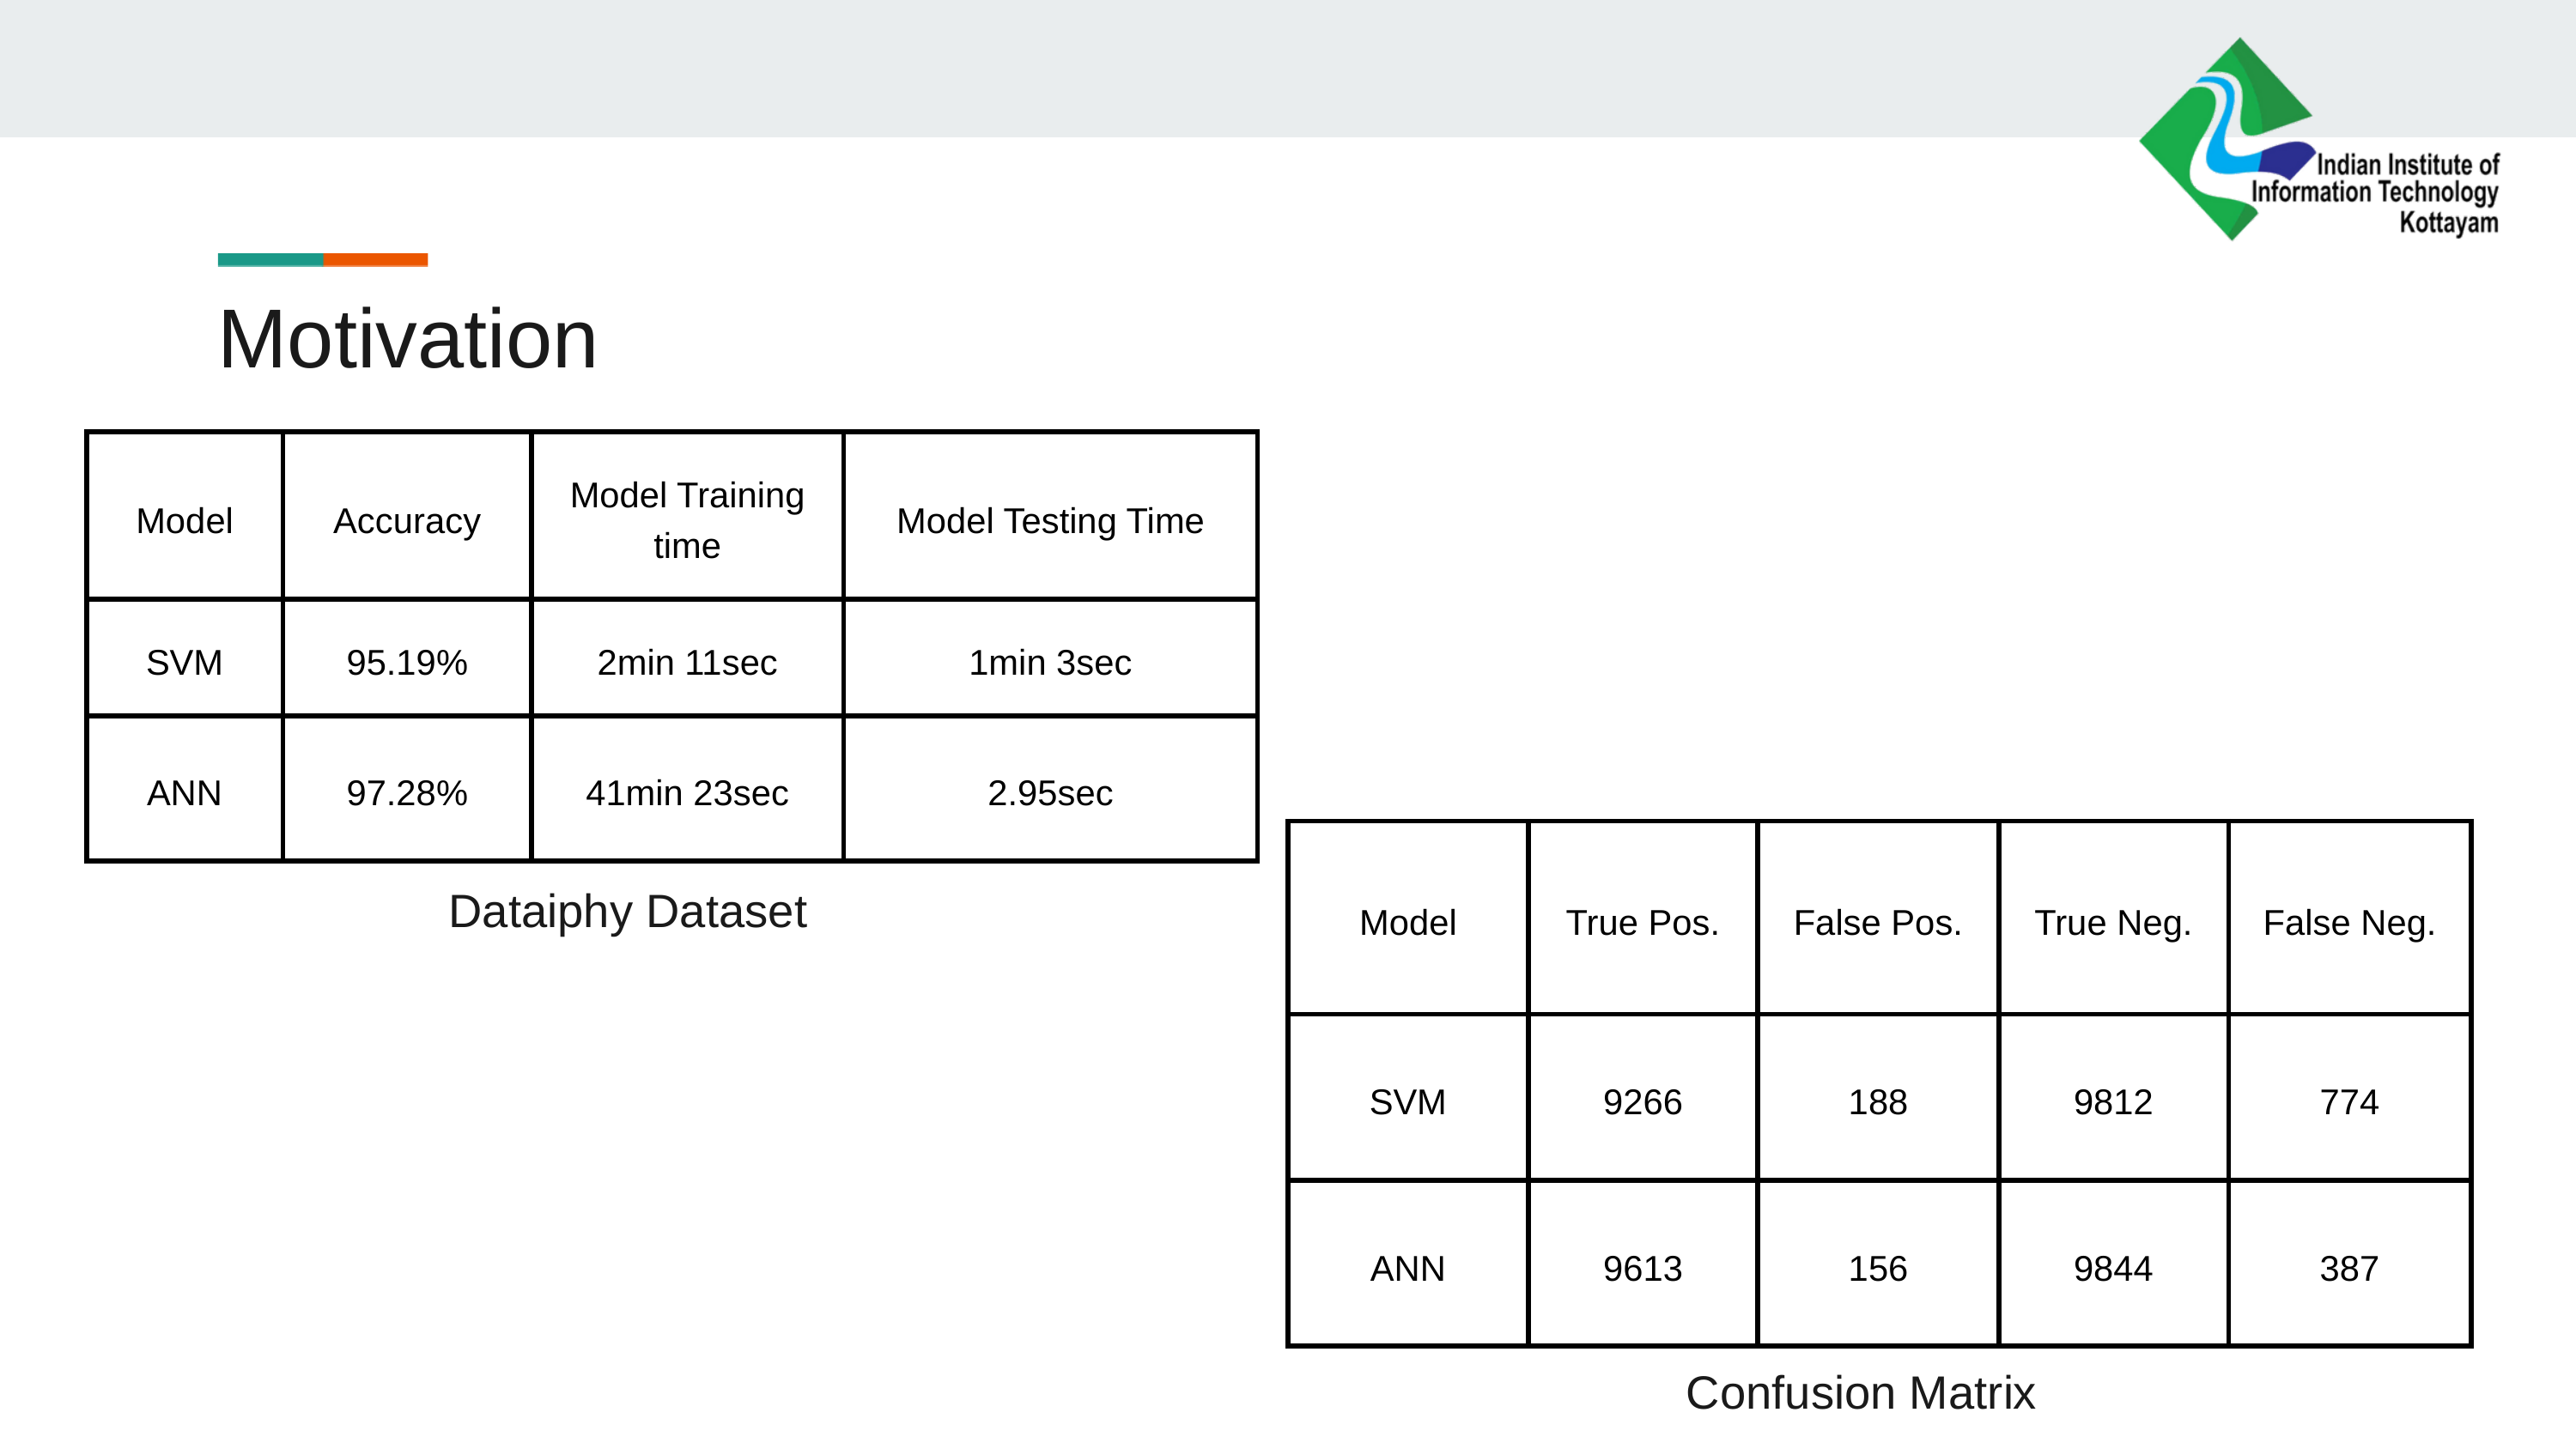

Motivation
| Model | Accuracy | Model Training time | Model Testing Time |
| --- | --- | --- | --- |
| SVM | 95.19% | 2min 11sec | 1min 3sec |
| ANN | 97.28% | 41min 23sec | 2.95sec |
| Model | True Pos. | False Pos. | True Neg. | False Neg. |
| --- | --- | --- | --- | --- |
| SVM | 9266 | 188 | 9812 | 774 |
| ANN | 9613 | 156 | 9844 | 387 |
Dataiphy Dataset
Confusion Matrix